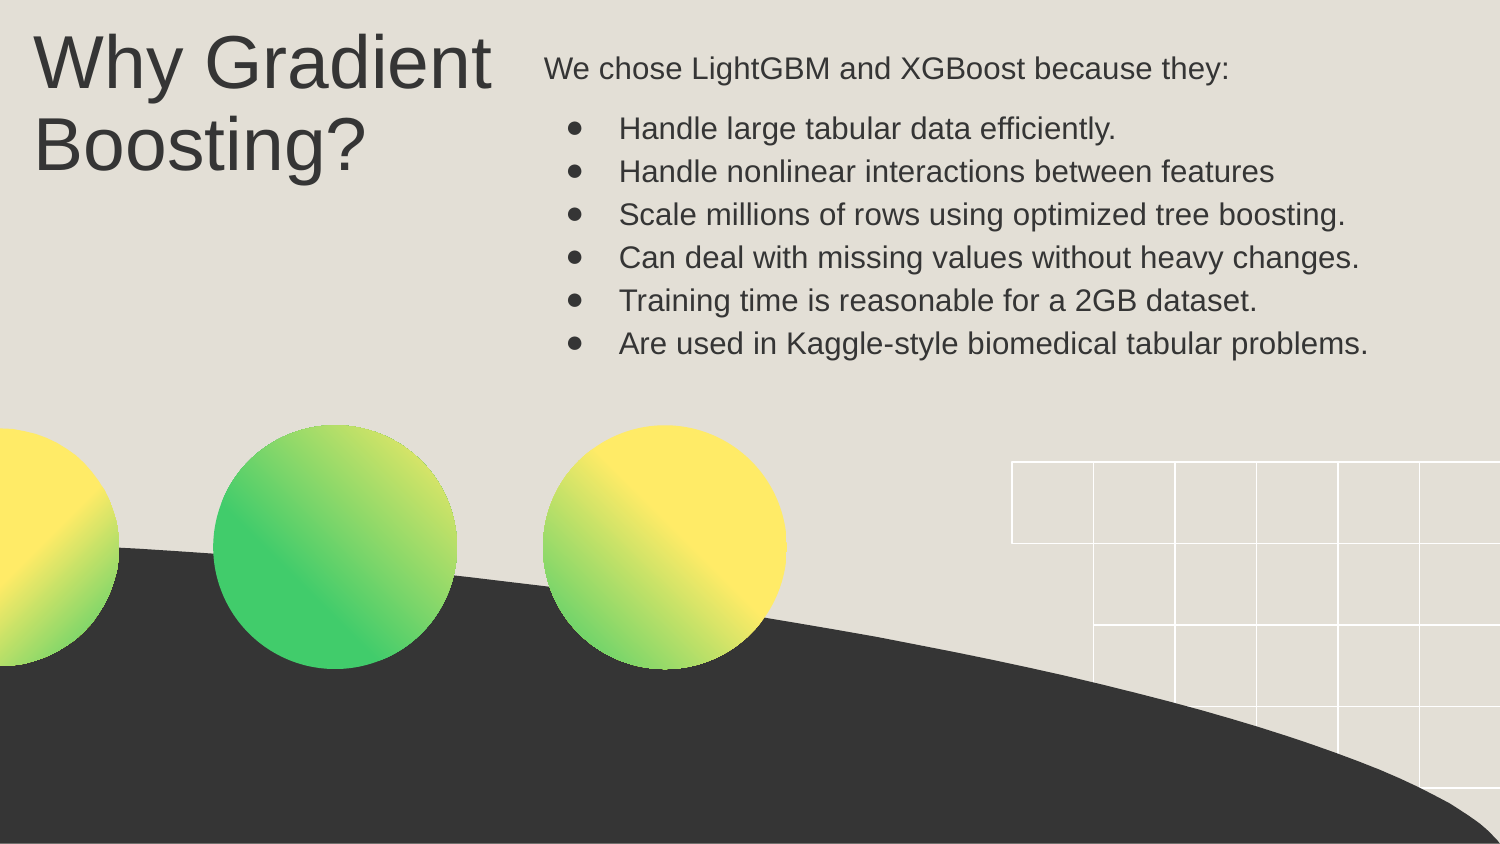

# Why Gradient
Boosting?
We chose LightGBM and XGBoost because they:
Handle large tabular data efficiently.
Handle nonlinear interactions between features
Scale millions of rows using optimized tree boosting.
Can deal with missing values without heavy changes.
Training time is reasonable for a 2GB dataset.
Are used in Kaggle-style biomedical tabular problems.